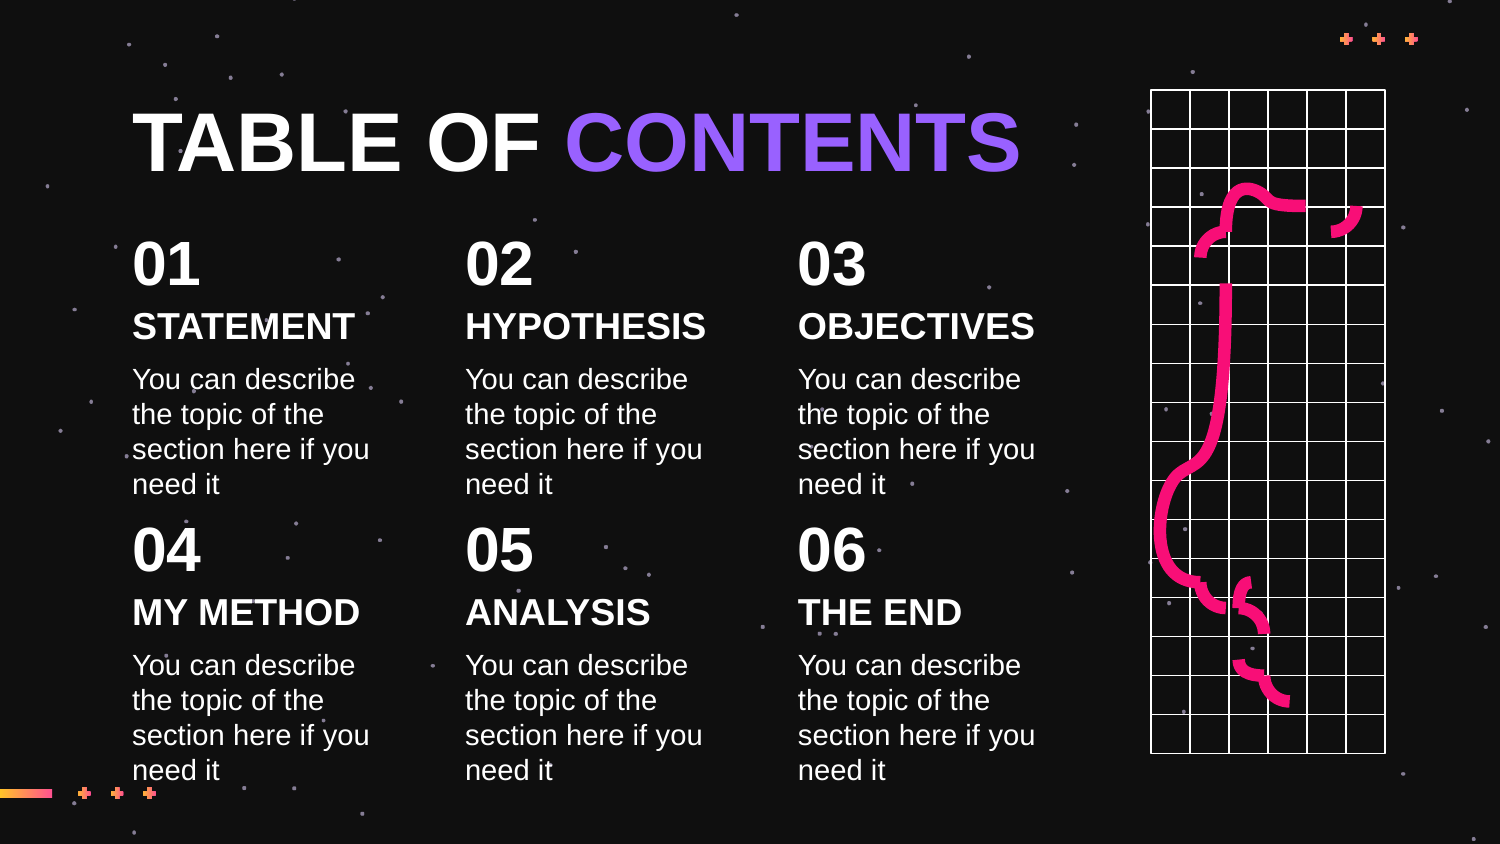

TABLE OF CONTENTS

# 01
02
03
STATEMENT
HYPOTHESIS
OBJECTIVES
You can describe the topic of the section here if you need it
You can describe the topic of the section here if you need it
You can describe the topic of the section here if you need it

04
05
06
MY METHOD
ANALYSIS
THE END
You can describe the topic of the section here if you need it
You can describe the topic of the section here if you need it
You can describe the topic of the section here if you need it